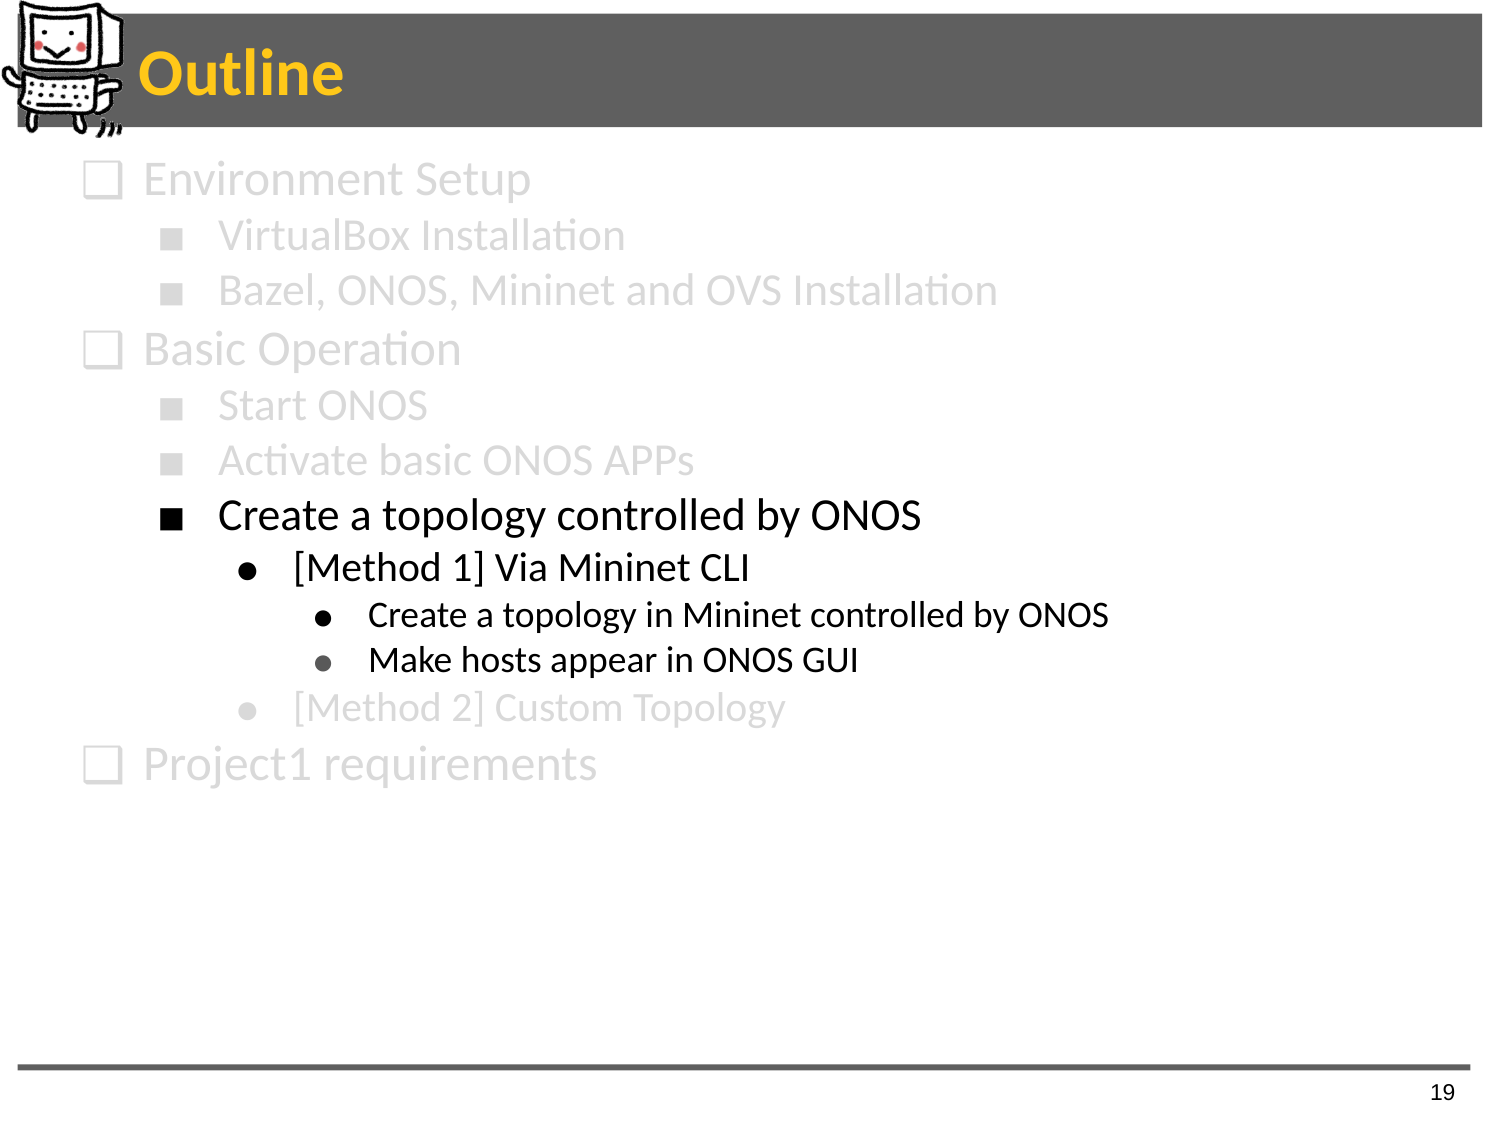

# Outline
Environment Setup
VirtualBox Installation
Bazel, ONOS, Mininet and OVS Installation
Basic Operation
Start ONOS
Activate basic ONOS APPs
Create a topology controlled by ONOS
[Method 1] Via Mininet CLI
Create a topology in Mininet controlled by ONOS
Make hosts appear in ONOS GUI
[Method 2] Custom Topology
Project1 requirements
19